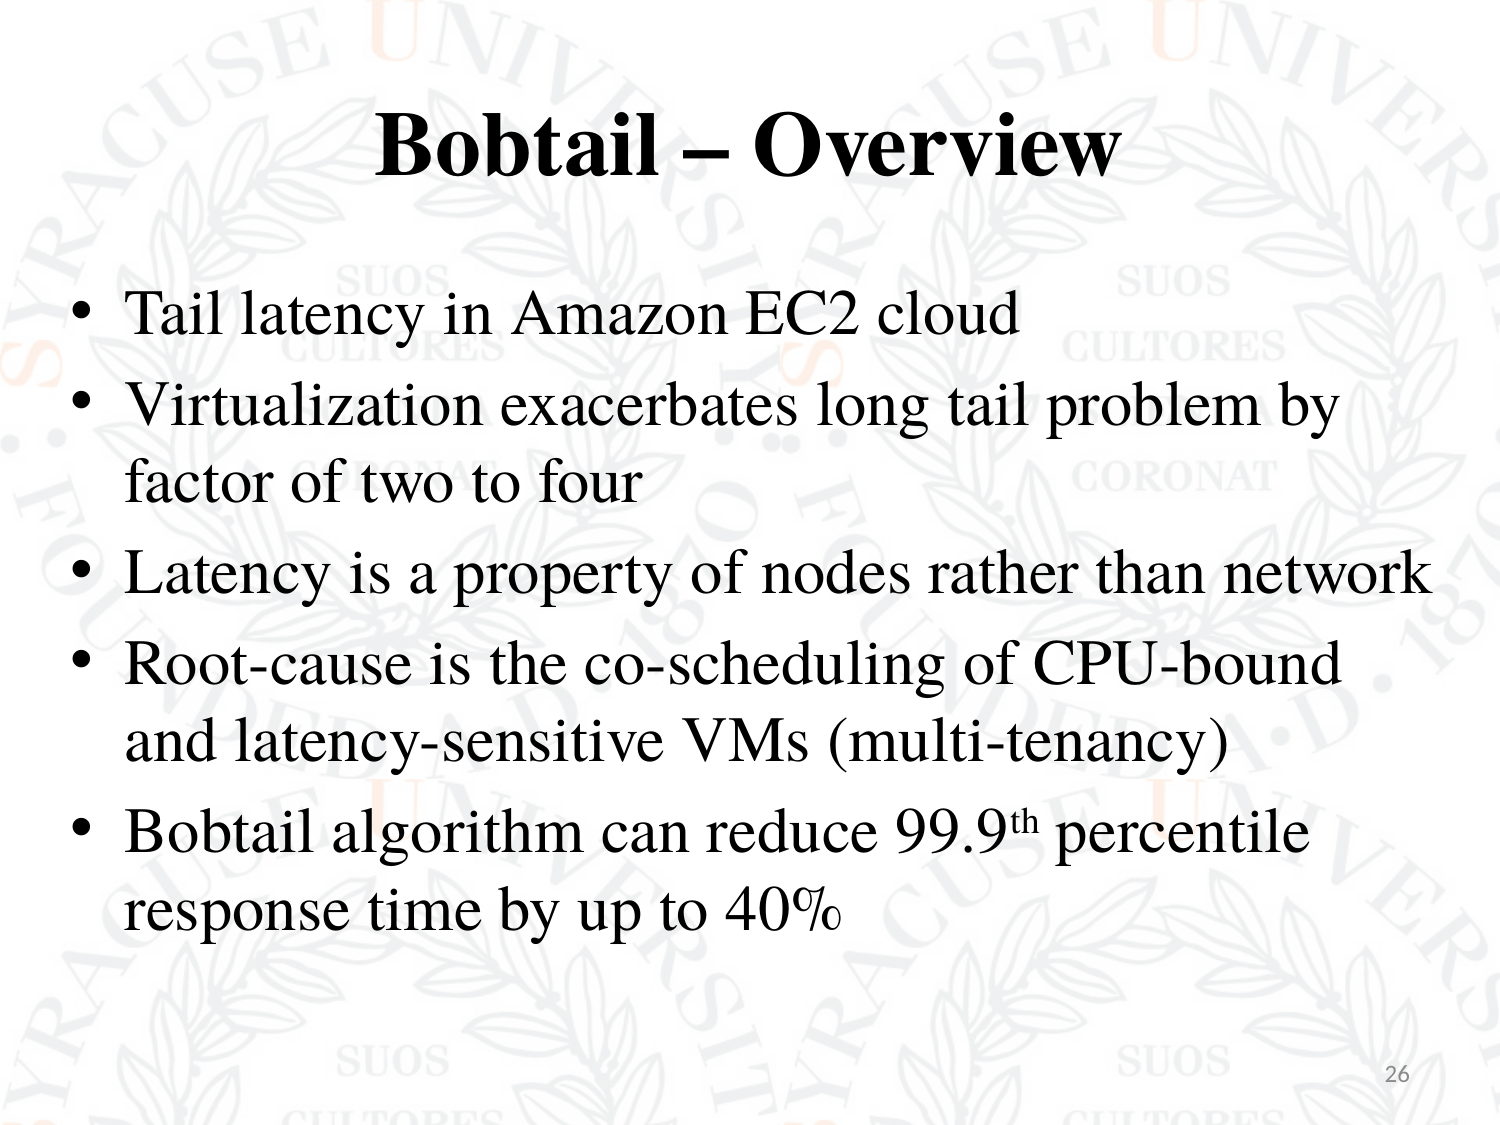

# Bobtail – Overview
Tail latency in Amazon EC2 cloud
Virtualization exacerbates long tail problem by factor of two to four
Latency is a property of nodes rather than network
Root-cause is the co-scheduling of CPU-bound and latency-sensitive VMs (multi-tenancy)
Bobtail algorithm can reduce 99.9th percentile response time by up to 40%
26